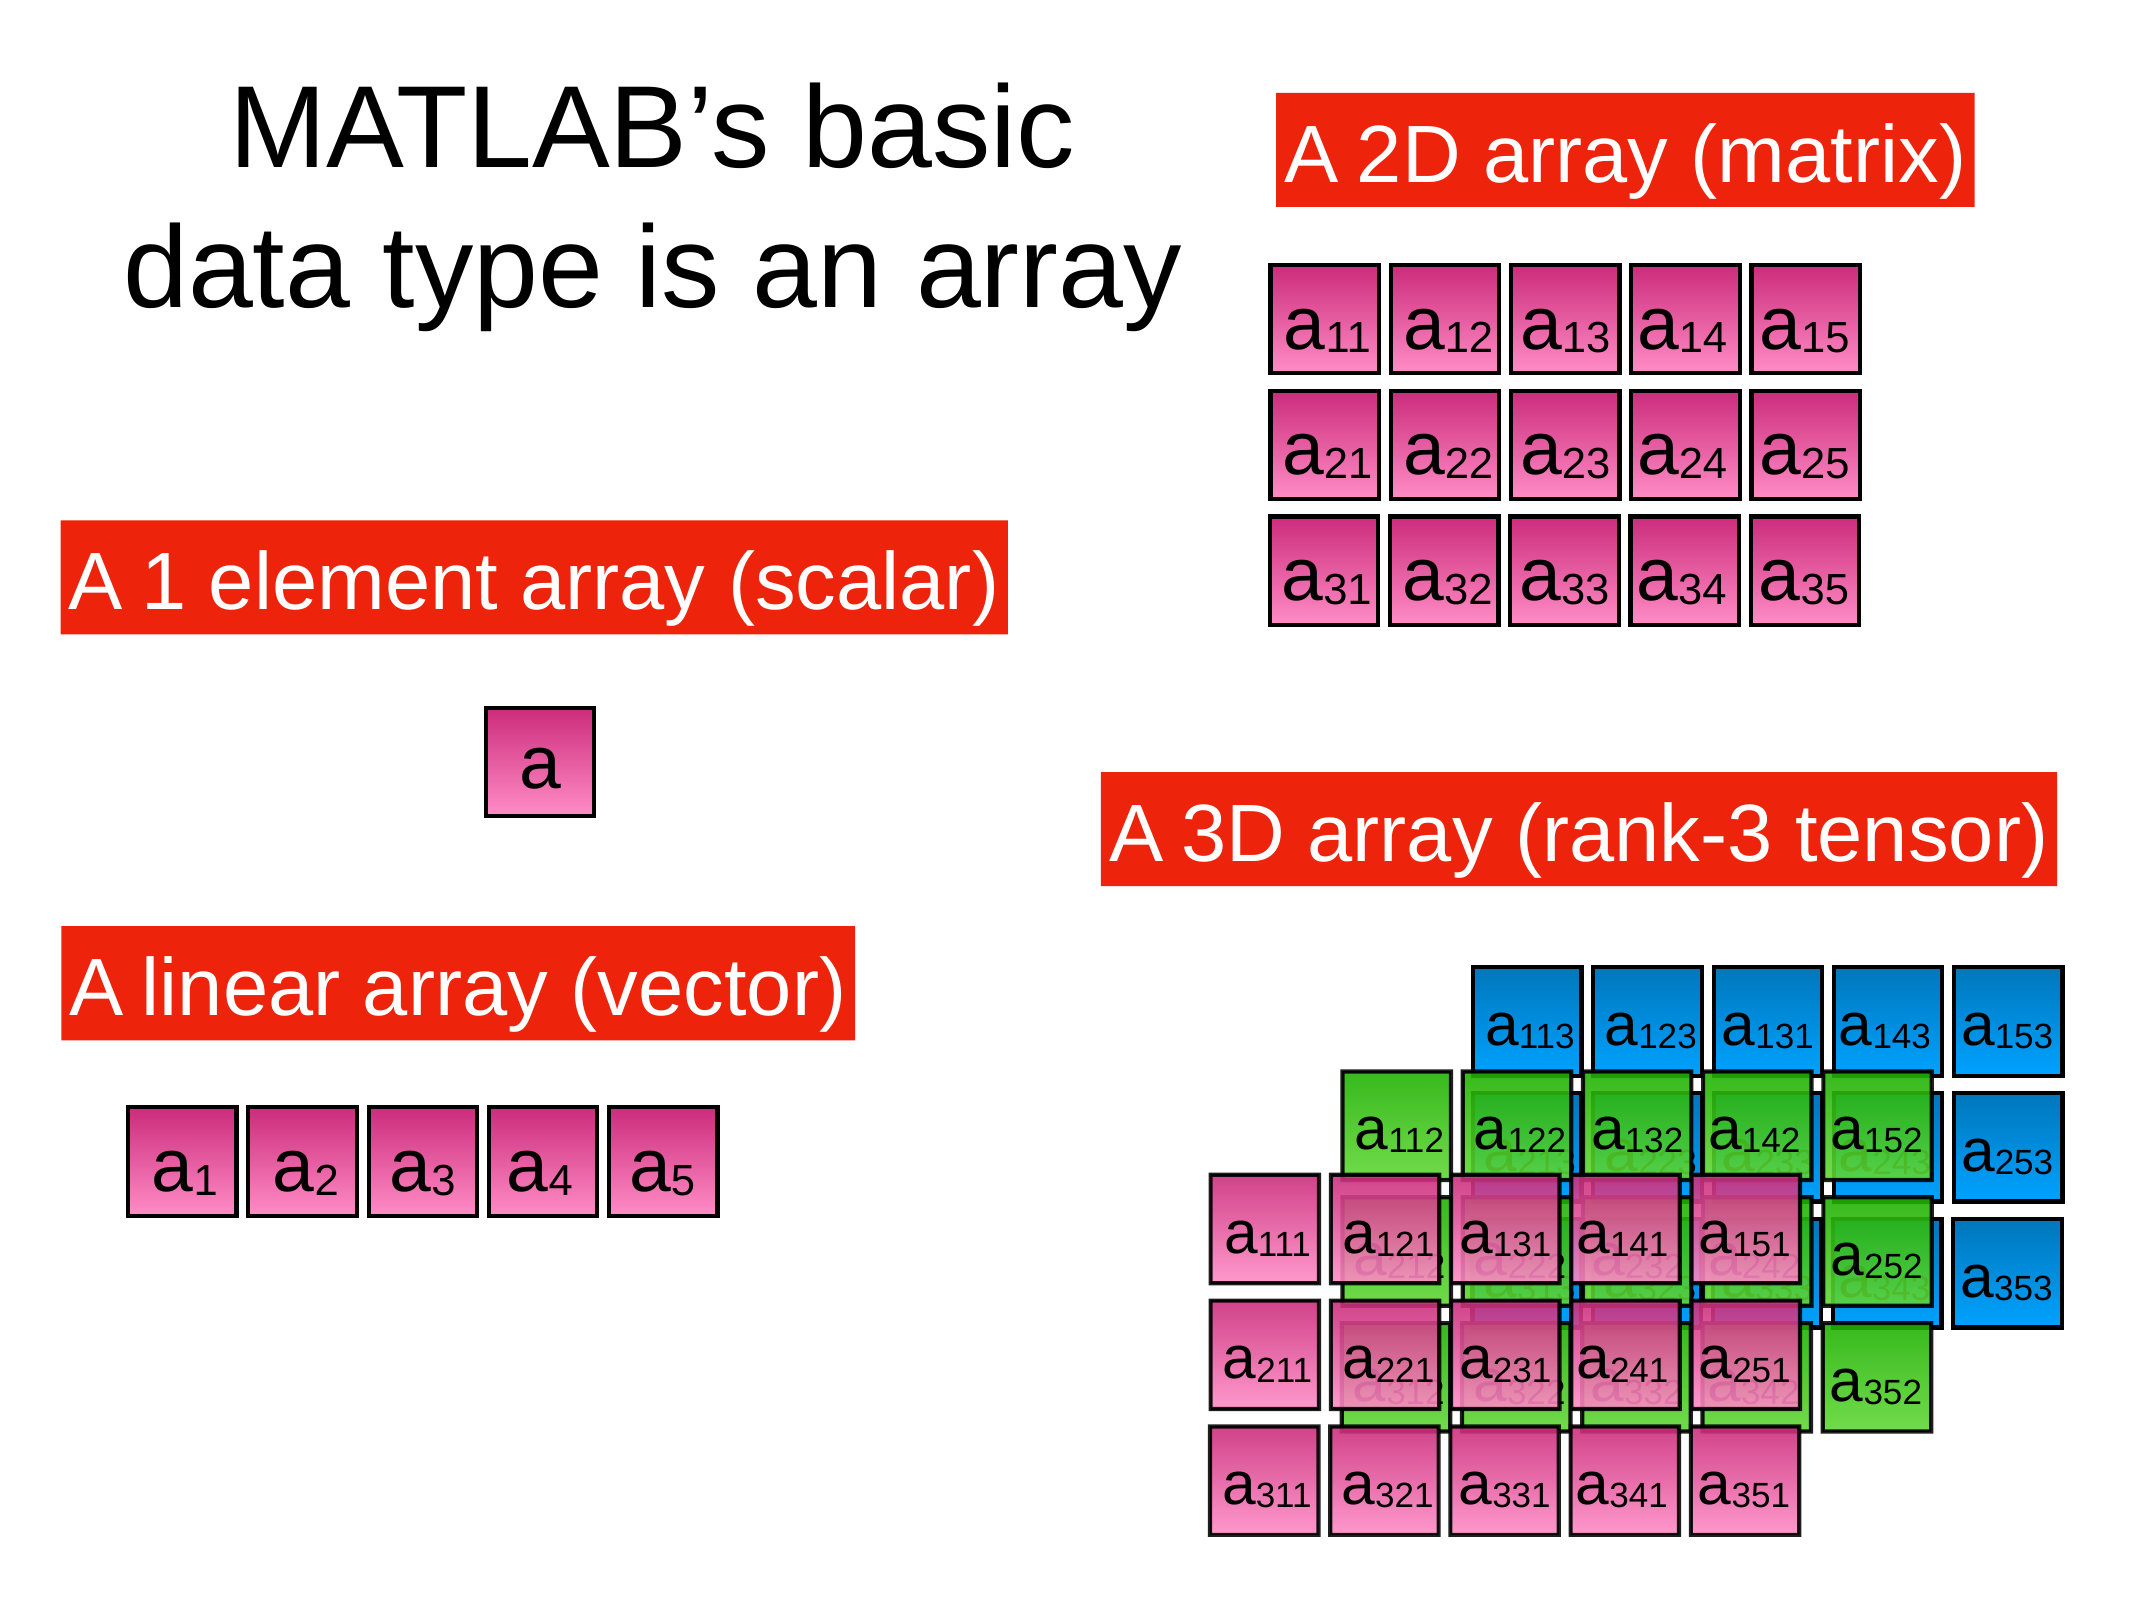

# MATLAB’s basic data type is an array
A 2D array (matrix)
a11
a12
a13
a14
a15

a21
a22
a23
a24
a25

a31
a32
a33
a34
a35

A 1 element array (scalar)
a

A 3D array (rank-3 tensor)

a113
a123
a131
a143
a153

a213
a223
a233
a243
a253

a313
a323
a333
a343
a353

a112
a122
a132
a142
a152

a111
a121
a131
a141
a151

a212
a222
a232
a242
a252

a211
a221
a231
a241
a251

a312
a322
a332
a342
a352

a311
a321
a331
a341
a351
A linear array (vector)
a1
a2
a3
a4
a5